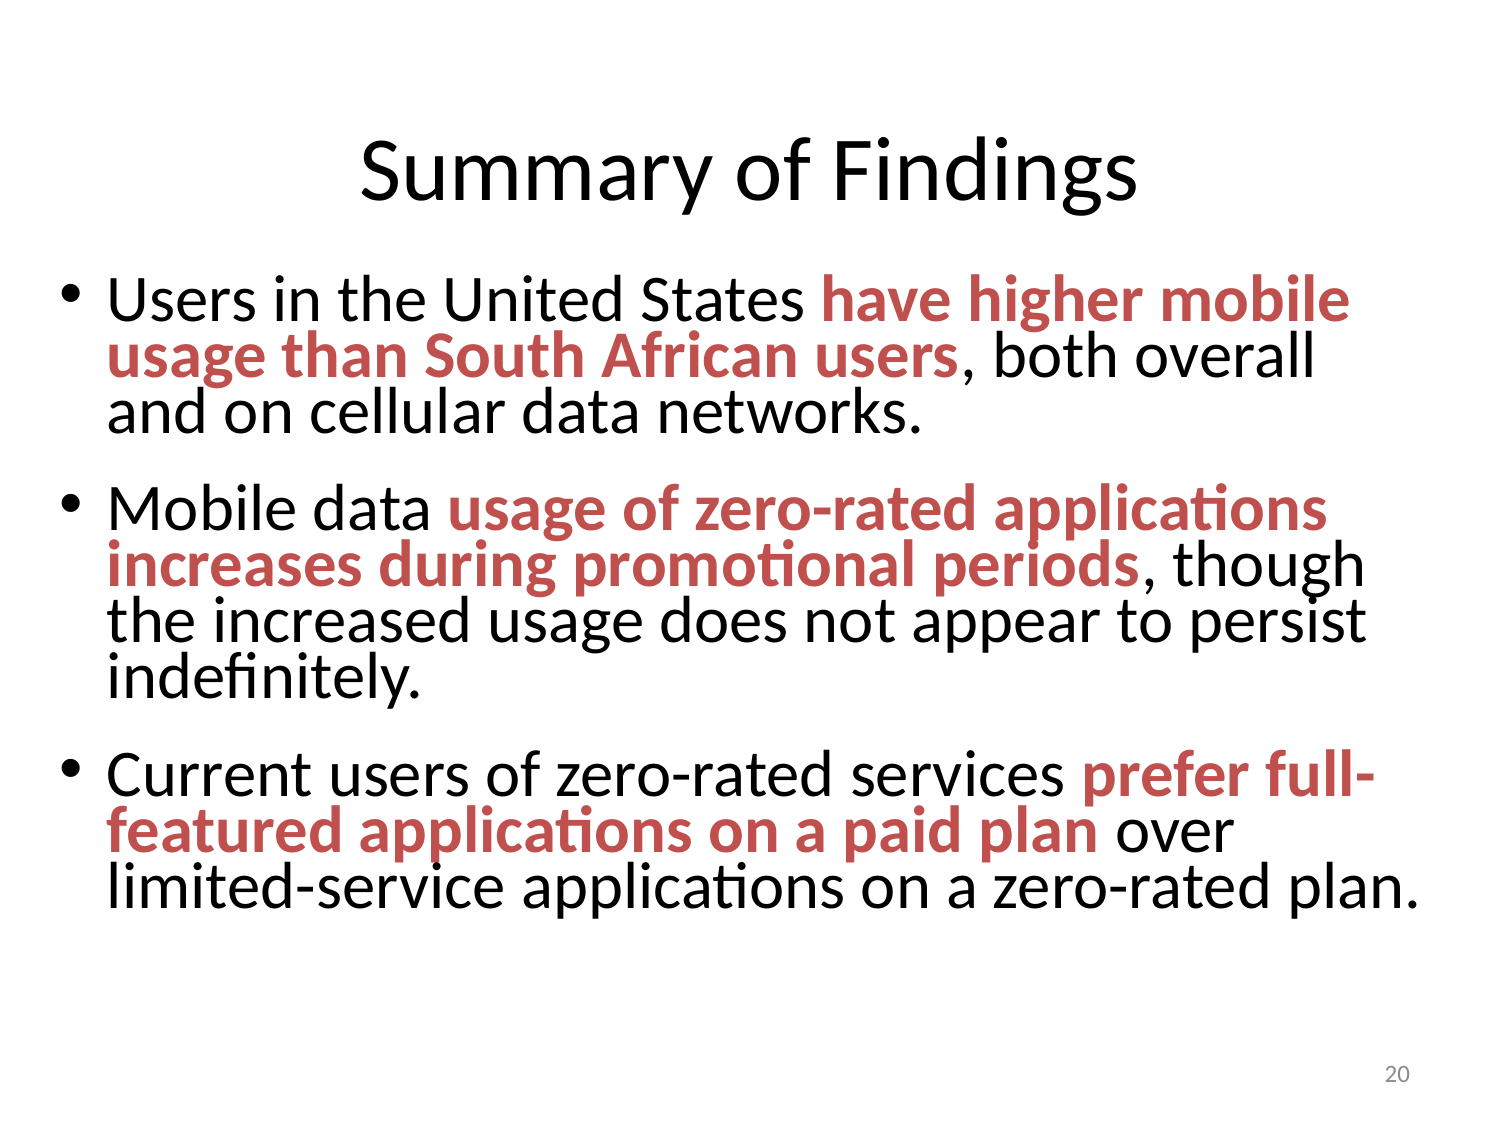

# Summary of Findings
Users in the United States have higher mobile usage than South African users, both overall and on cellular data networks.
Mobile data usage of zero-rated applications increases during promotional periods, though the increased usage does not appear to persist indefinitely.
Current users of zero-rated services prefer full-featured applications on a paid plan over limited-service applications on a zero-rated plan.
20